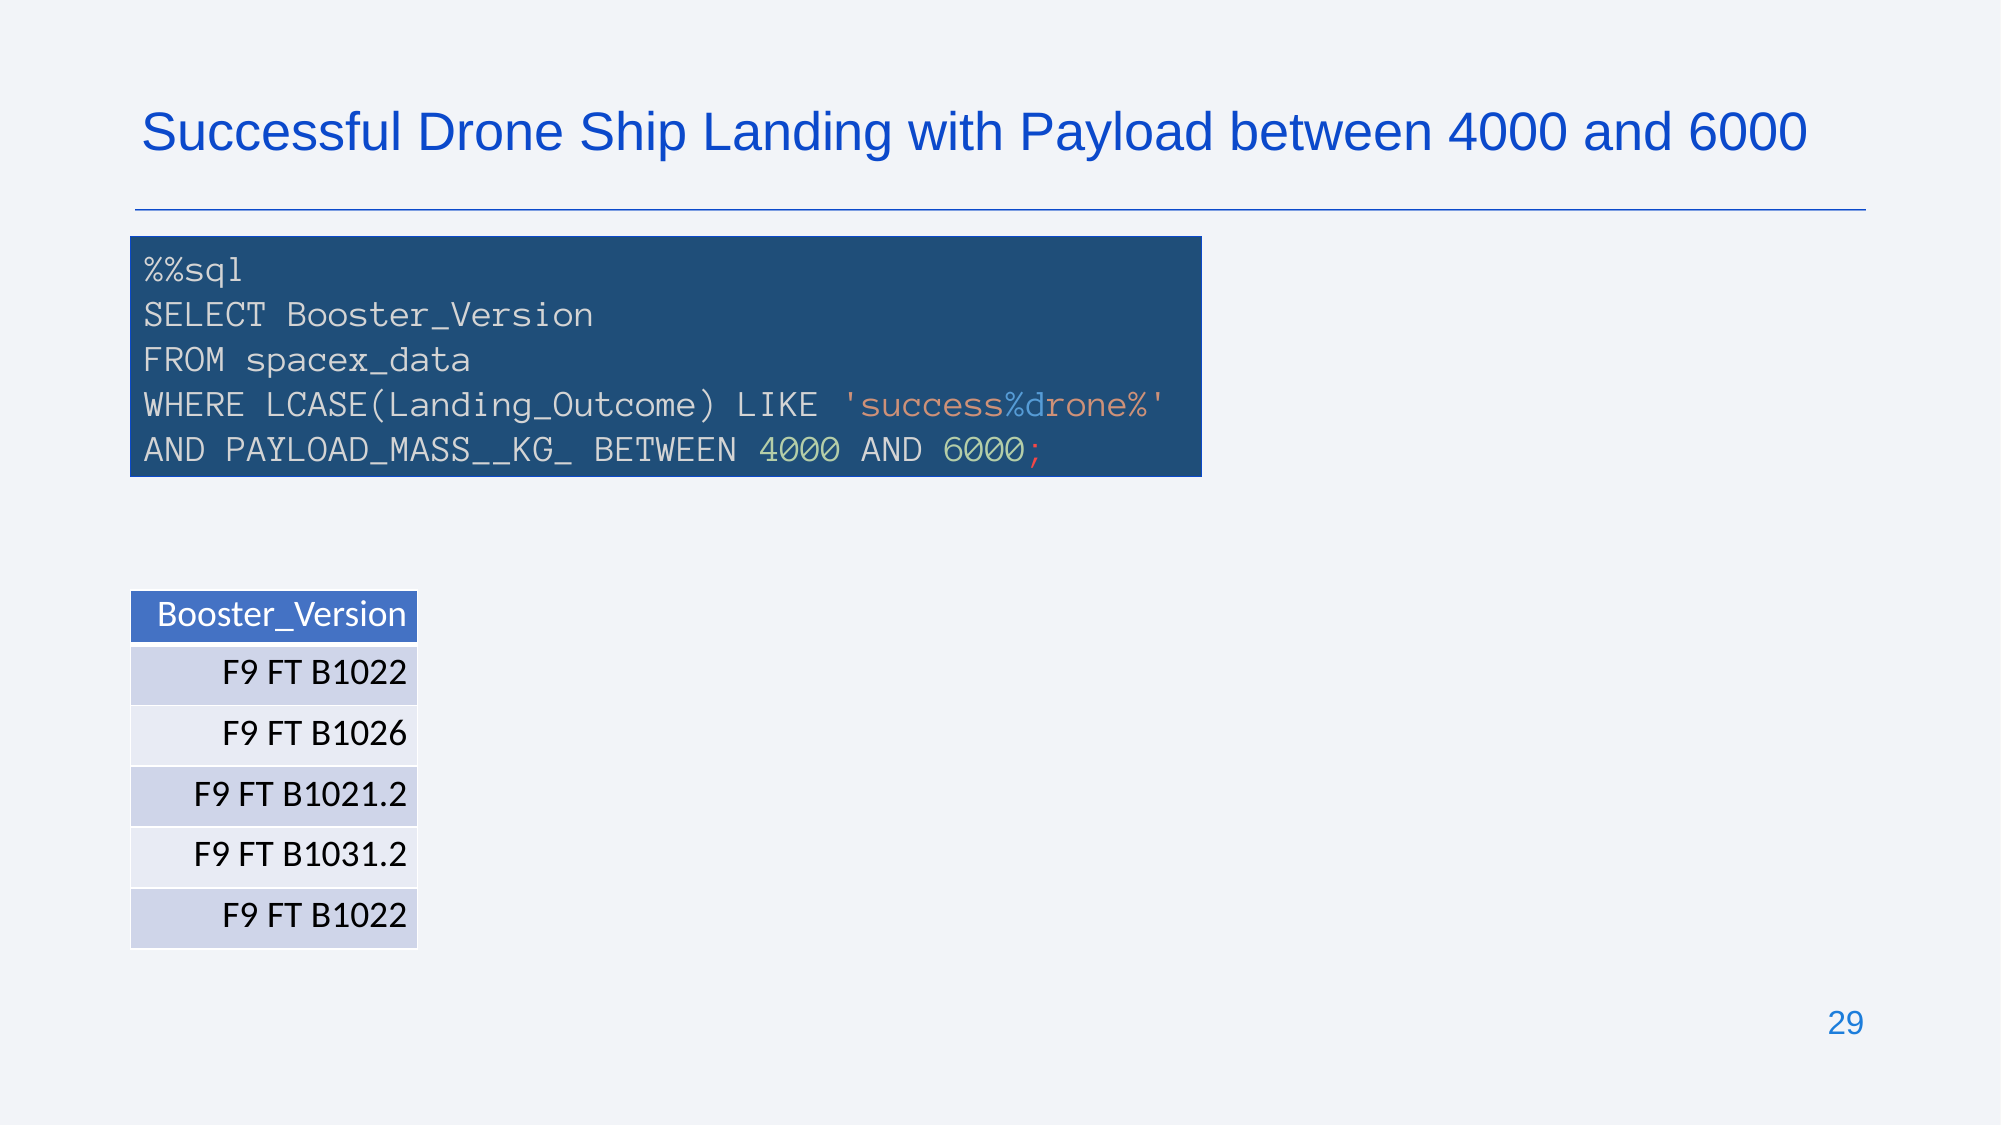

Successful Drone Ship Landing with Payload between 4000 and 6000
List the names of boosters which have successfully landed on drone ship and had payload mass greater than 4000 but less than 6000

Present your query result with a short explanation here
%%sql
SELECT Booster_Version
FROM spacex_data
WHERE LCASE(Landing_Outcome) LIKE 'success%drone%'
AND PAYLOAD_MASS__KG_ BETWEEN 4000 AND 6000;
| Booster\_Version |
| --- |
| F9 FT B1022 |
| F9 FT B1026 |
| F9 FT B1021.2 |
| F9 FT B1031.2 |
| F9 FT B1022 |
29